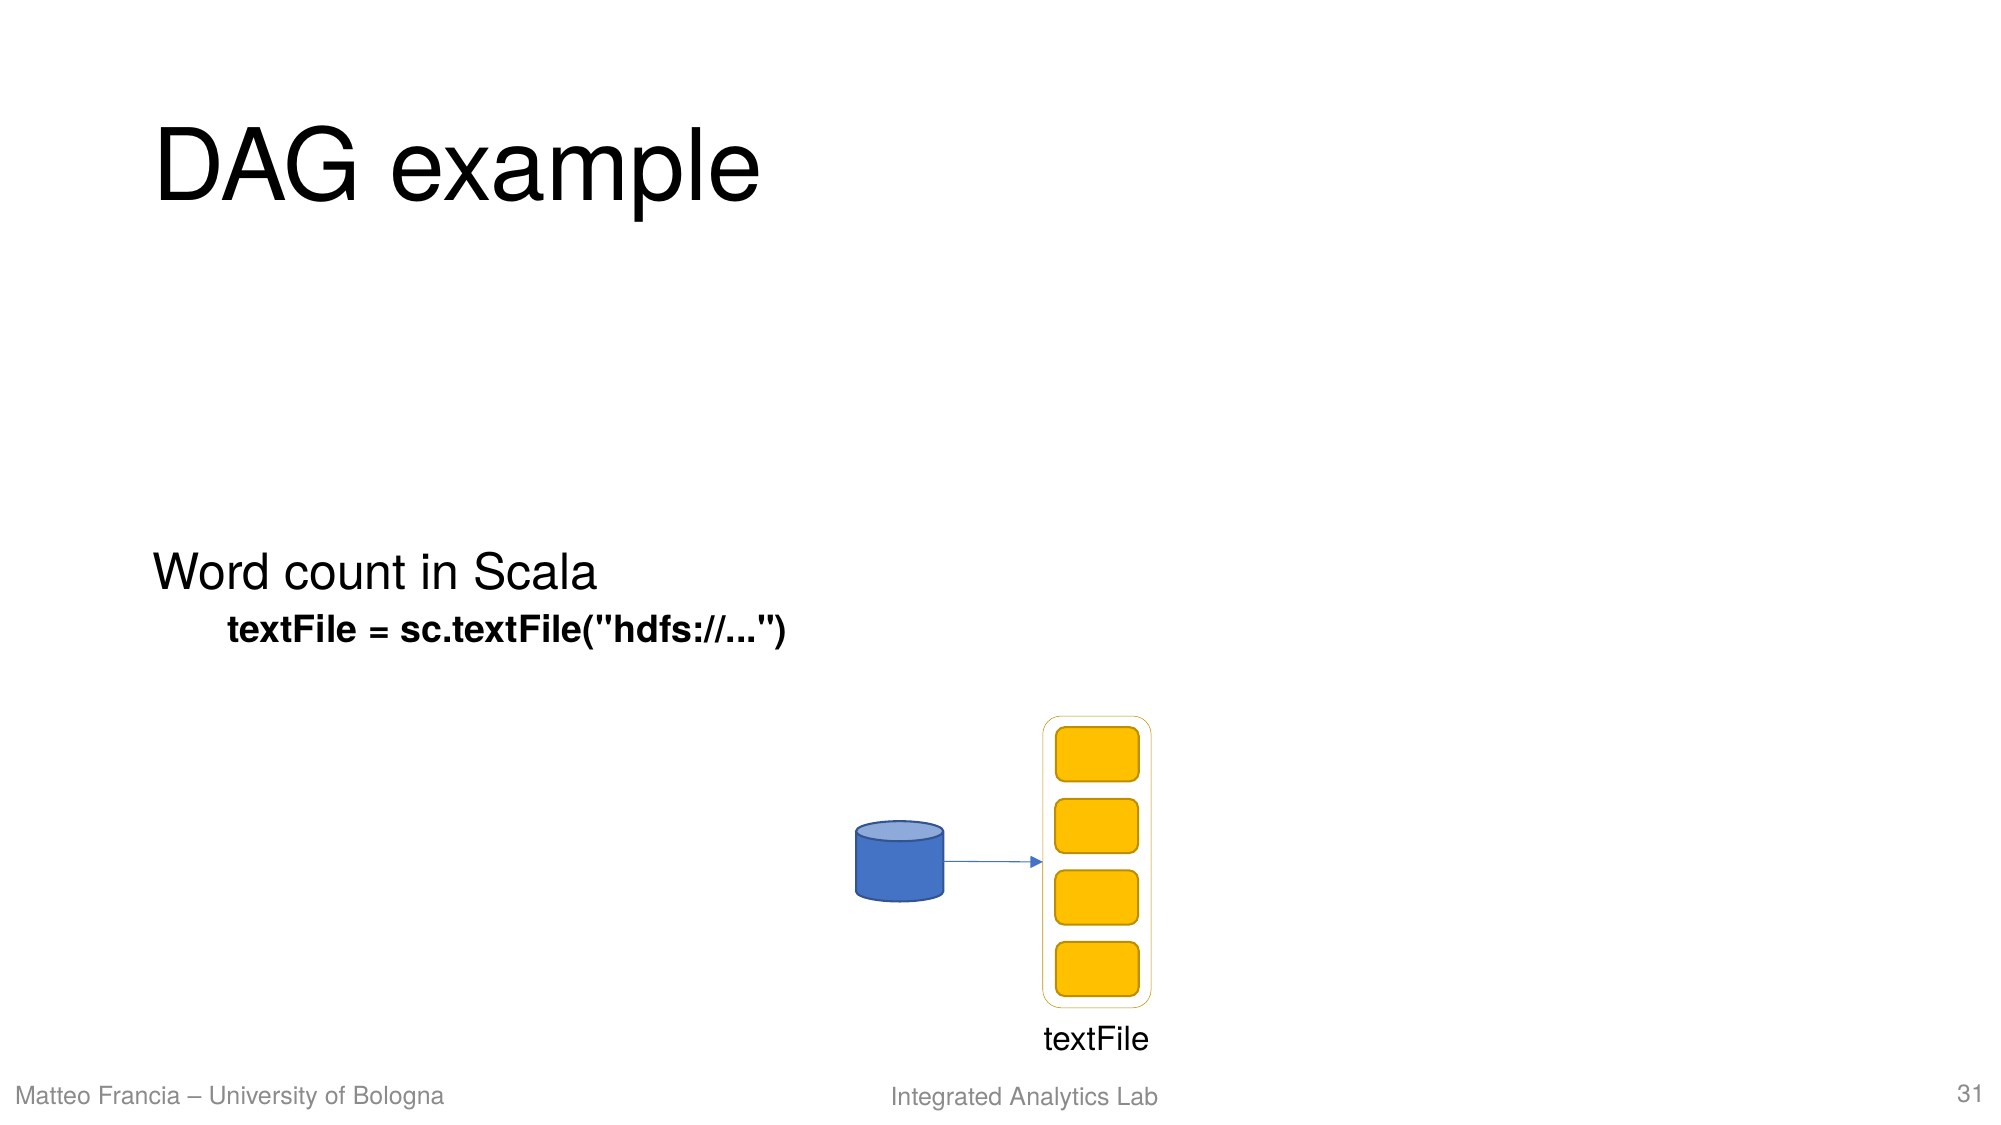

# DAG example
Word count in Scala
textFile = sc.textFile("hdfs://...")

textFile
31
Matteo Francia – University of Bologna